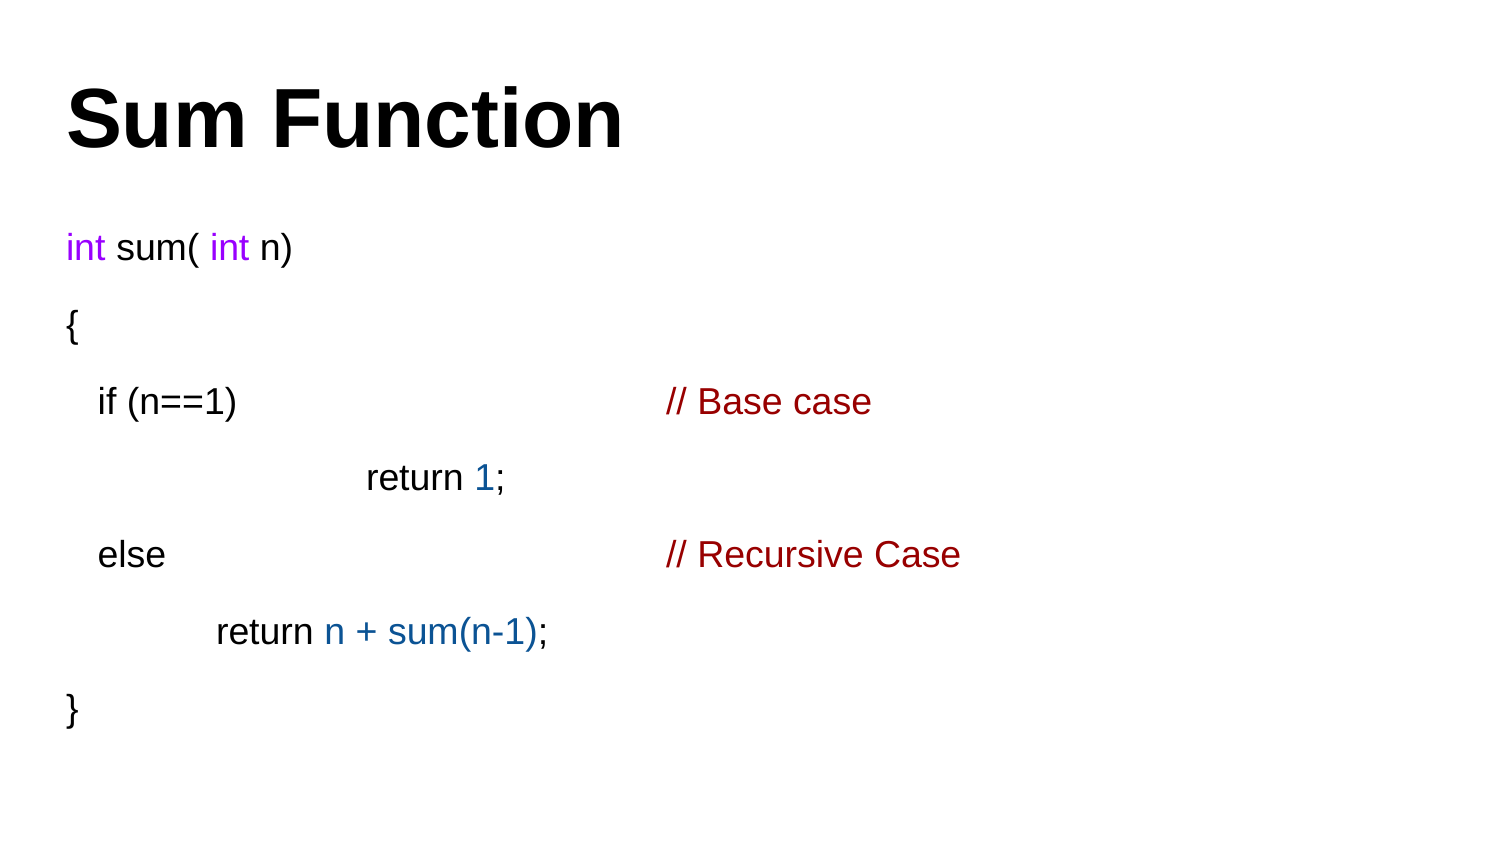

# Sum Function
int sum( int n)
{
   if (n==1)			// Base case
		return 1;
   else 				// Recursive Case
	return n + sum(n-1);
}